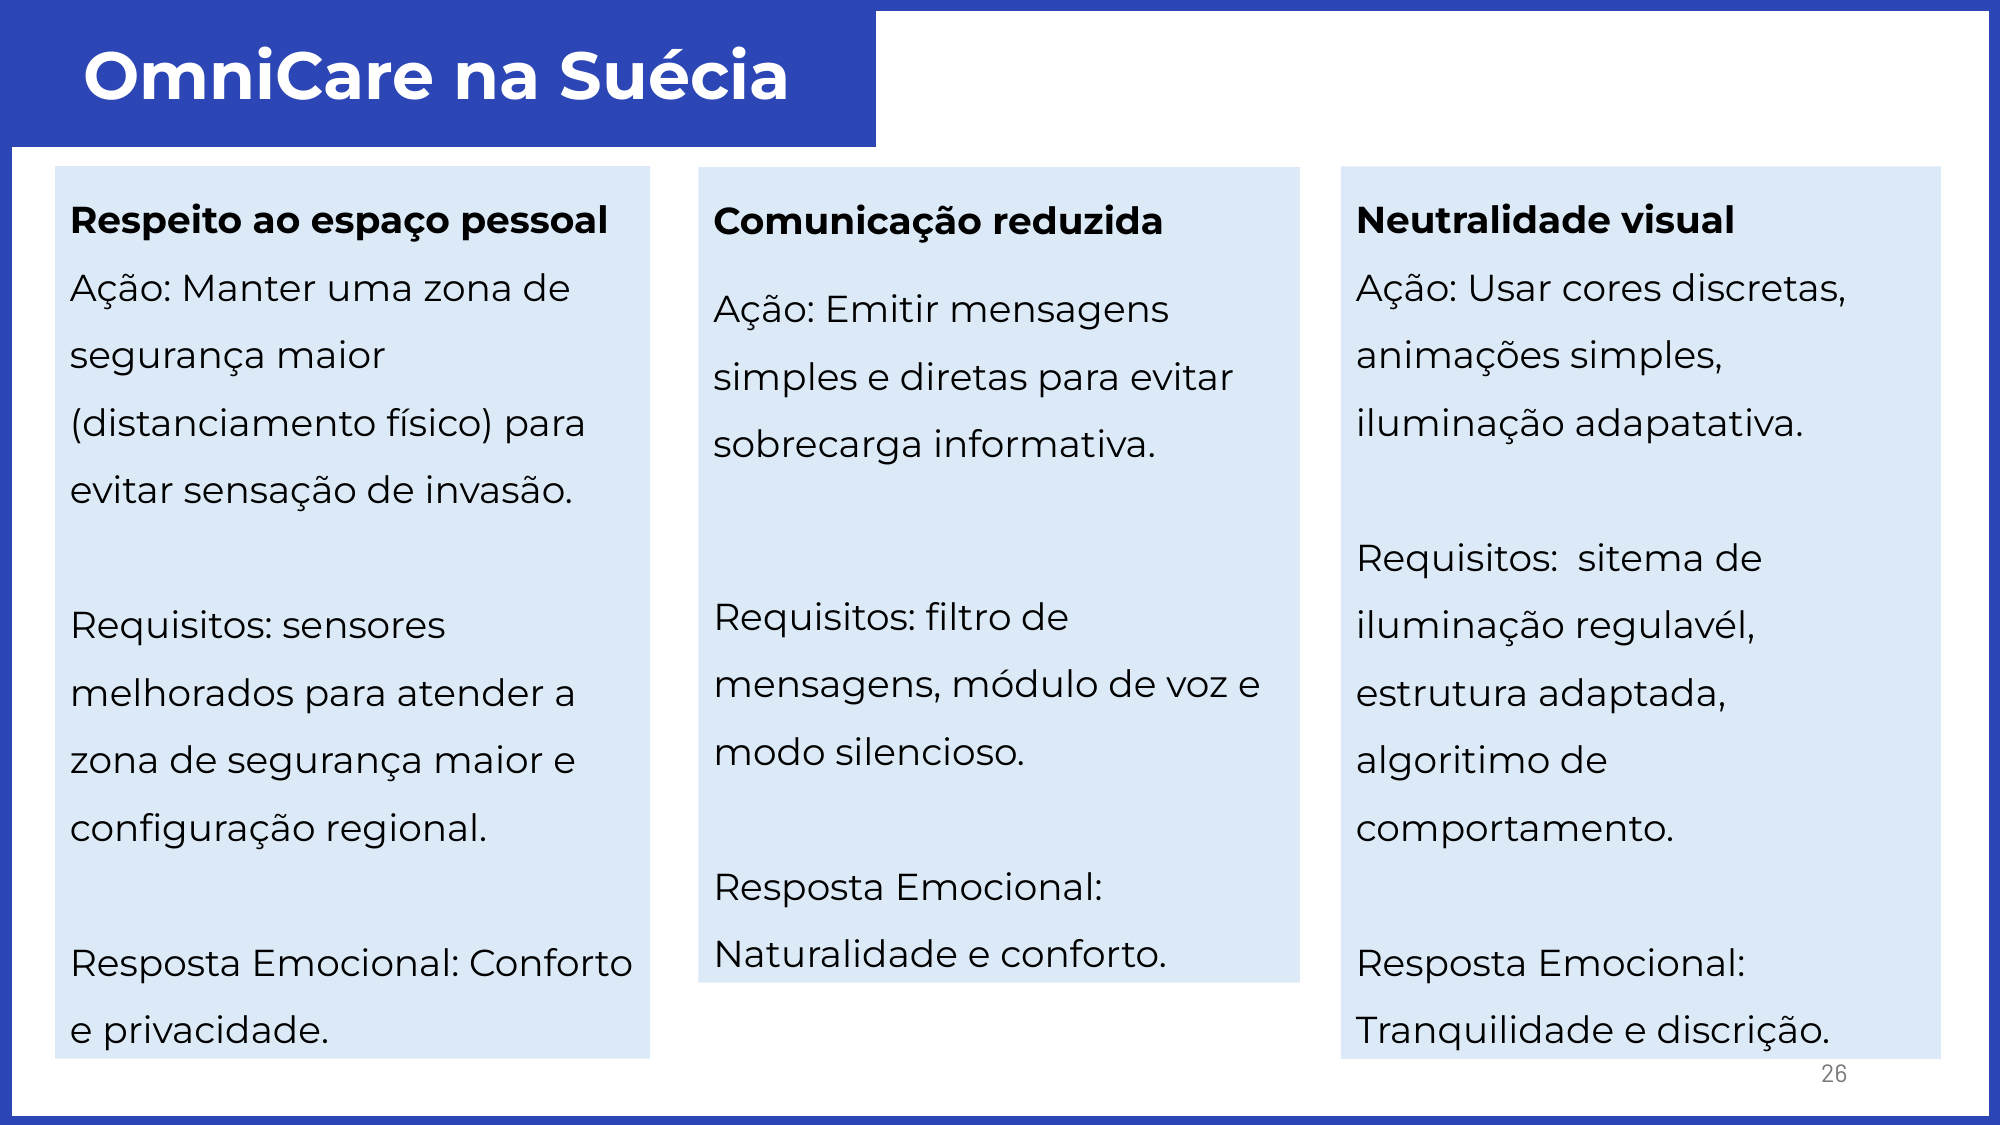

OmniCare na Suécia

Respeito ao espaço pessoal
Ação: Manter uma zona de segurança maior (distanciamento físico) para evitar sensação de invasão.

Requisitos: sensores melhorados para atender a zona de segurança maior e configuração regional.

Resposta Emocional: Conforto e privacidade.
Neutralidade visual
Ação: Usar cores discretas, animações simples, iluminação adapatativa.

Requisitos:  sitema de iluminação regulavél, estrutura adaptada, algoritimo de comportamento.

Resposta Emocional: Tranquilidade e discrição.
Comunicação reduzida
Ação: Emitir mensagens simples e diretas para evitar sobrecarga informativa.
Requisitos: filtro de mensagens, módulo de voz e modo silencioso.

Resposta Emocional: Naturalidade e conforto.

26